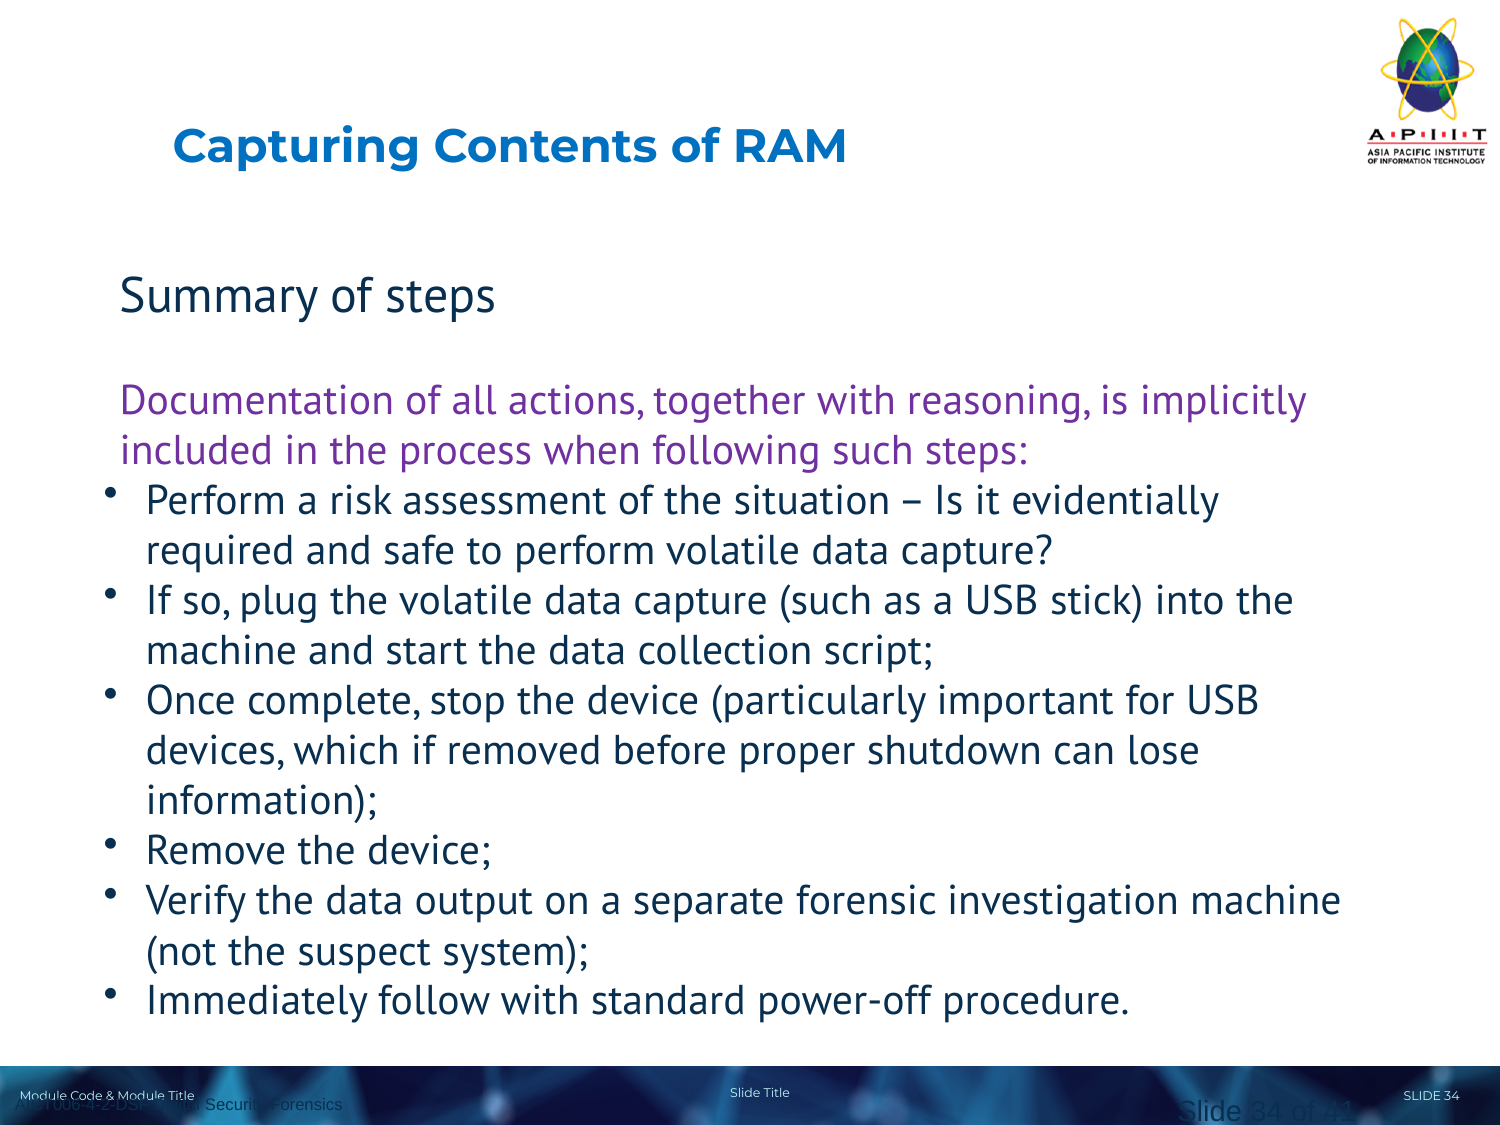

# Capturing Contents of RAM
Summary of steps

Documentation of all actions, together with reasoning, is implicitly included in the process when following such steps:
Perform a risk assessment of the situation – Is it evidentially required and safe to perform volatile data capture?
If so, plug the volatile data capture (such as a USB stick) into the machine and start the data collection script;
Once complete, stop the device (particularly important for USB devices, which if removed before proper shutdown can lose information);
Remove the device;
Verify the data output on a separate forensic investigation machine (not the suspect system);
Immediately follow with standard power-off procedure.
Slide 34 of 41